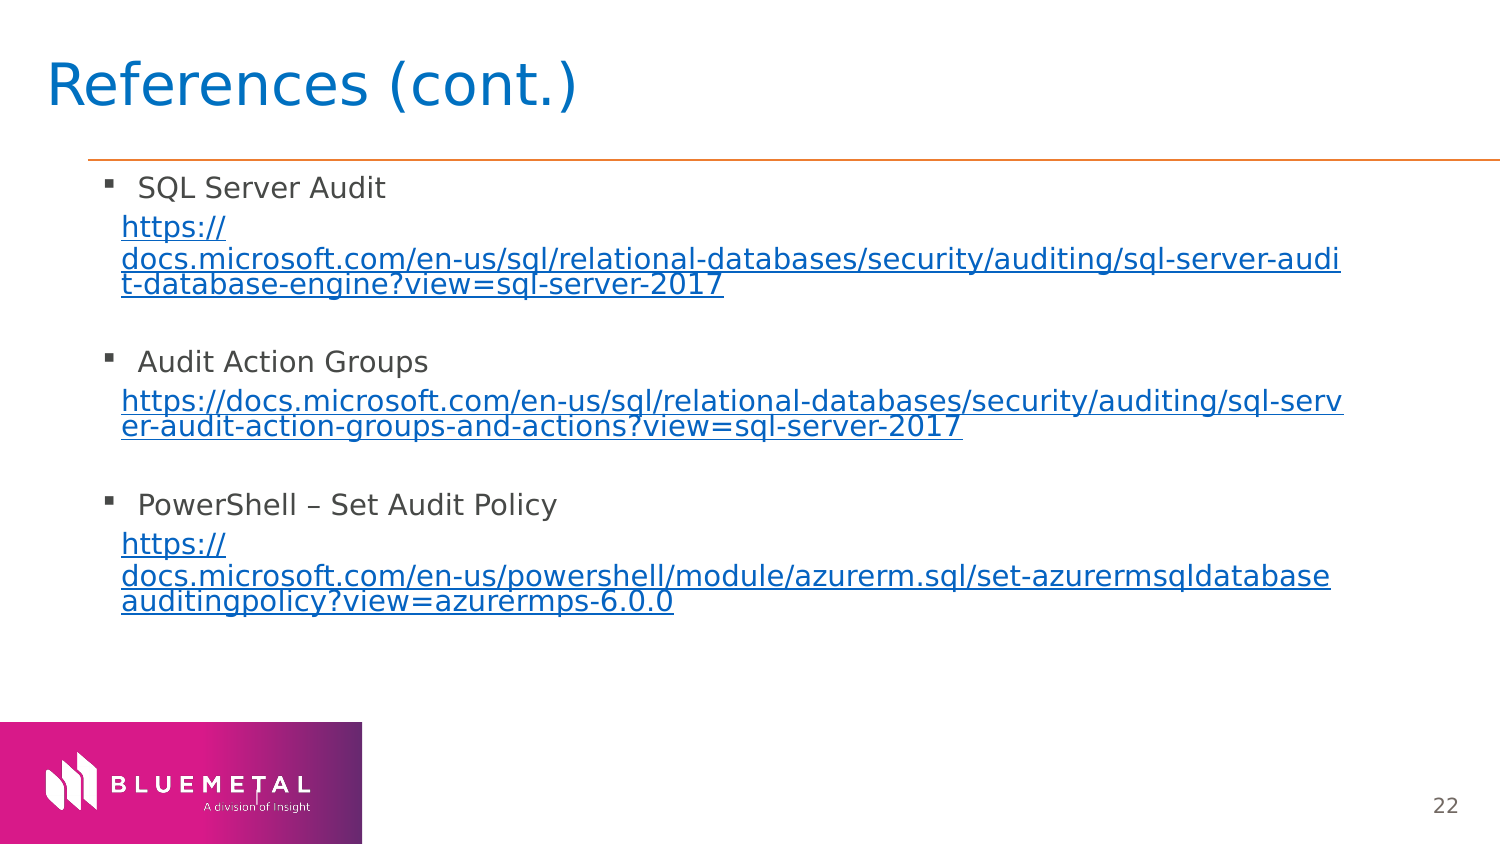

# References (cont.)
SQL Server Audit
https://docs.microsoft.com/en-us/sql/relational-databases/security/auditing/sql-server-audit-database-engine?view=sql-server-2017

Audit Action Groups
https://docs.microsoft.com/en-us/sql/relational-databases/security/auditing/sql-server-audit-action-groups-and-actions?view=sql-server-2017

PowerShell – Set Audit Policy
https://docs.microsoft.com/en-us/powershell/module/azurerm.sql/set-azurermsqldatabaseauditingpolicy?view=azurermps-6.0.0

|